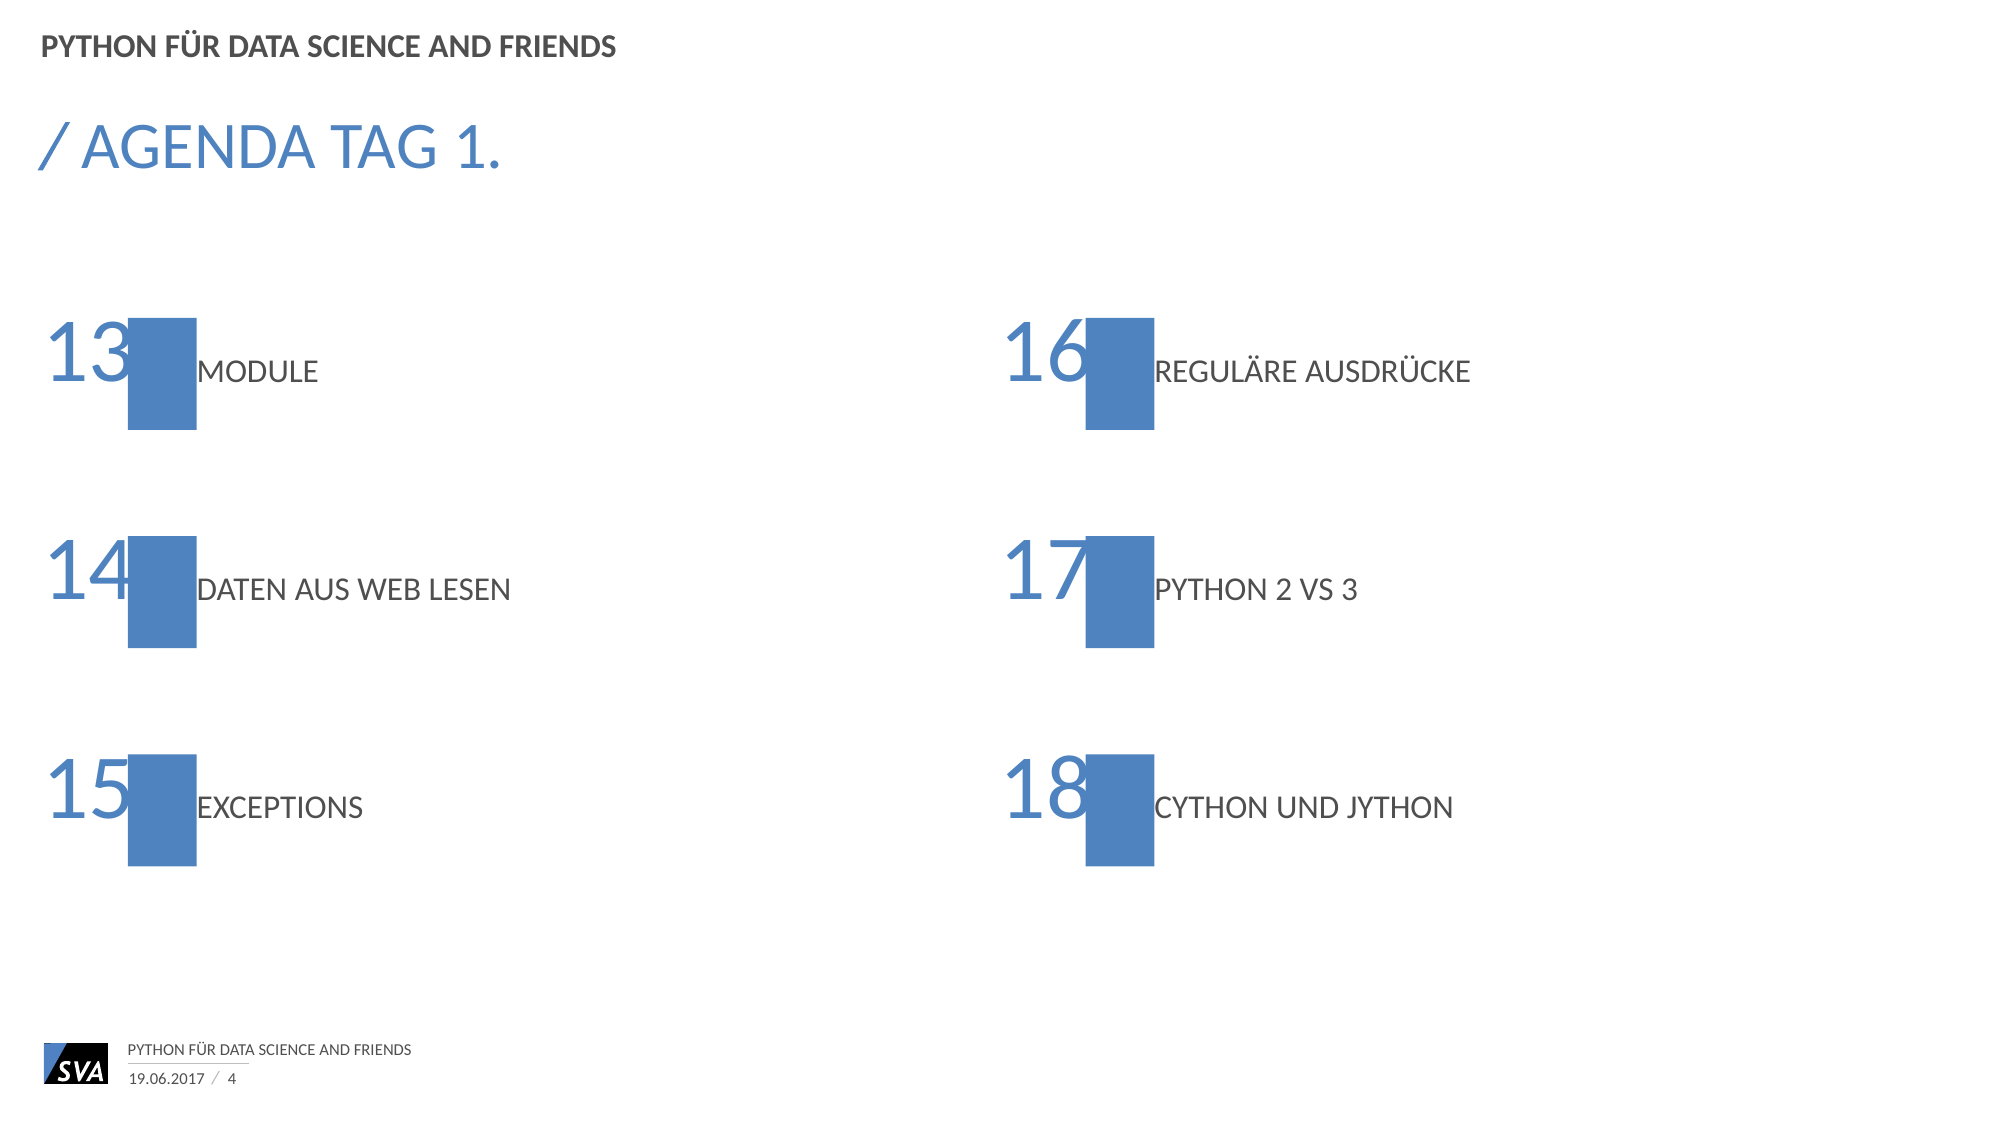

Python für Data Science and Friends

# Agenda Tag 1.
13
16

Module

Reguläre Ausdrücke
14
17

Daten aus Web lesen
Python 2 vs 3

15
18

Exceptions
Cython und Jython

Python für Data Science and Friends
19.06.2017
4